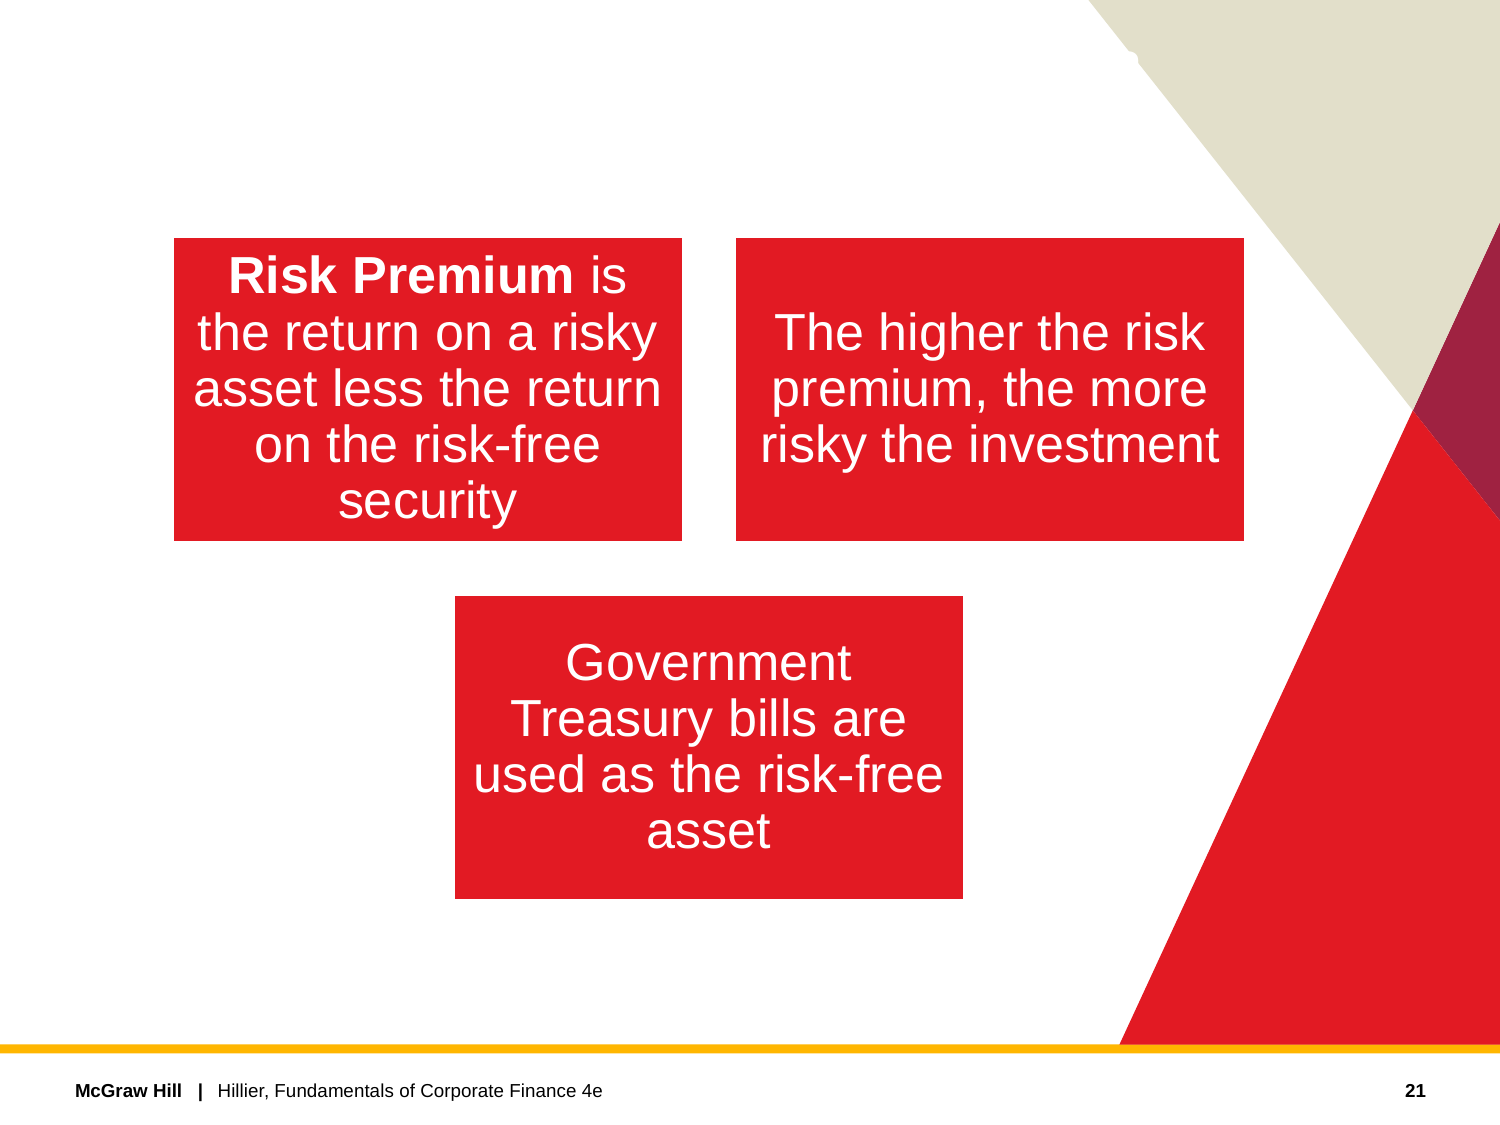

Average Returns: The First Lesson
Risk Premium is the return on a risky asset less the return on the risk-free security
The higher the risk premium, the more risky the investment
Government Treasury bills are used as the risk-free asset

21
Hillier, Fundamentals of Corporate Finance 4e